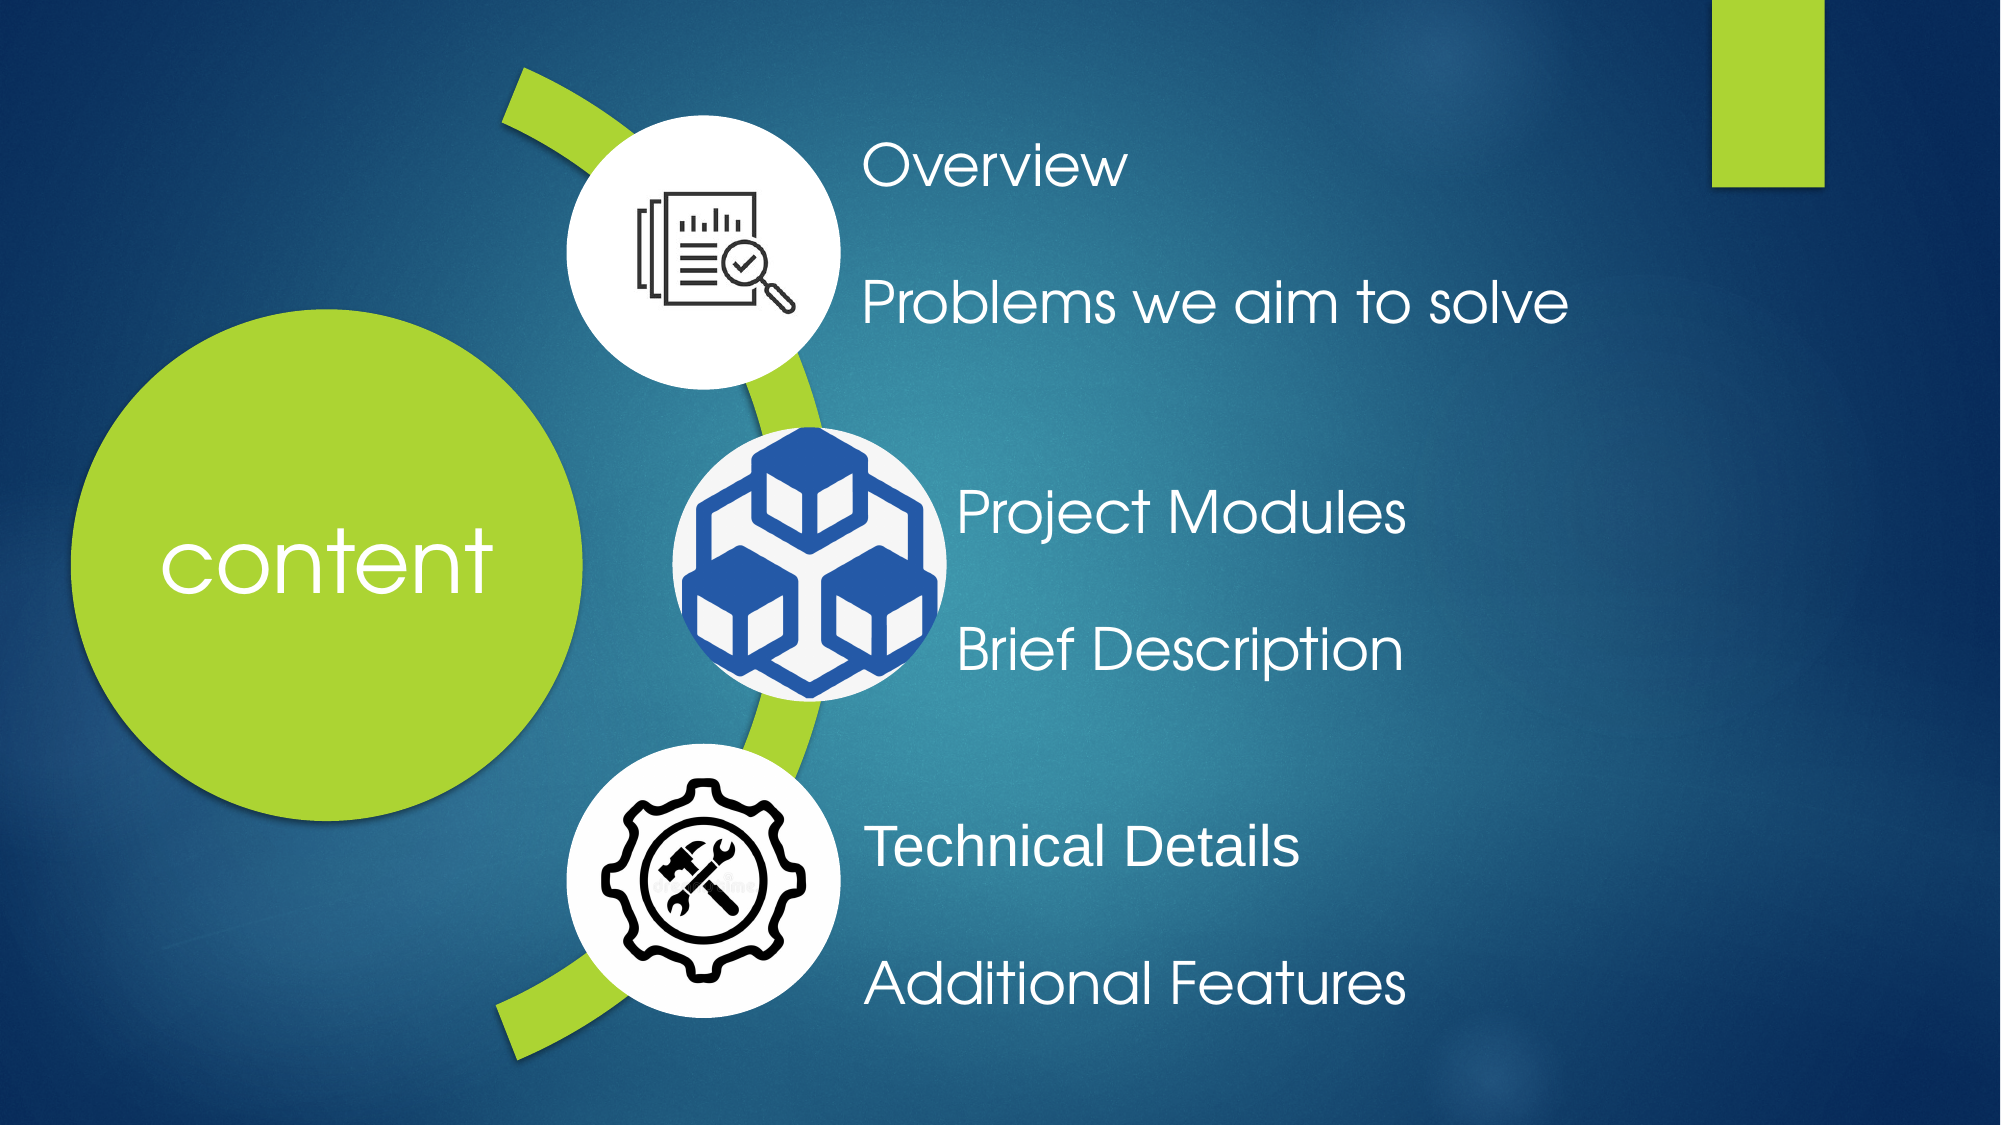

content
Overview

Problems we aim to solve
Project Modules

Brief Description
Technical Details

Additional Features